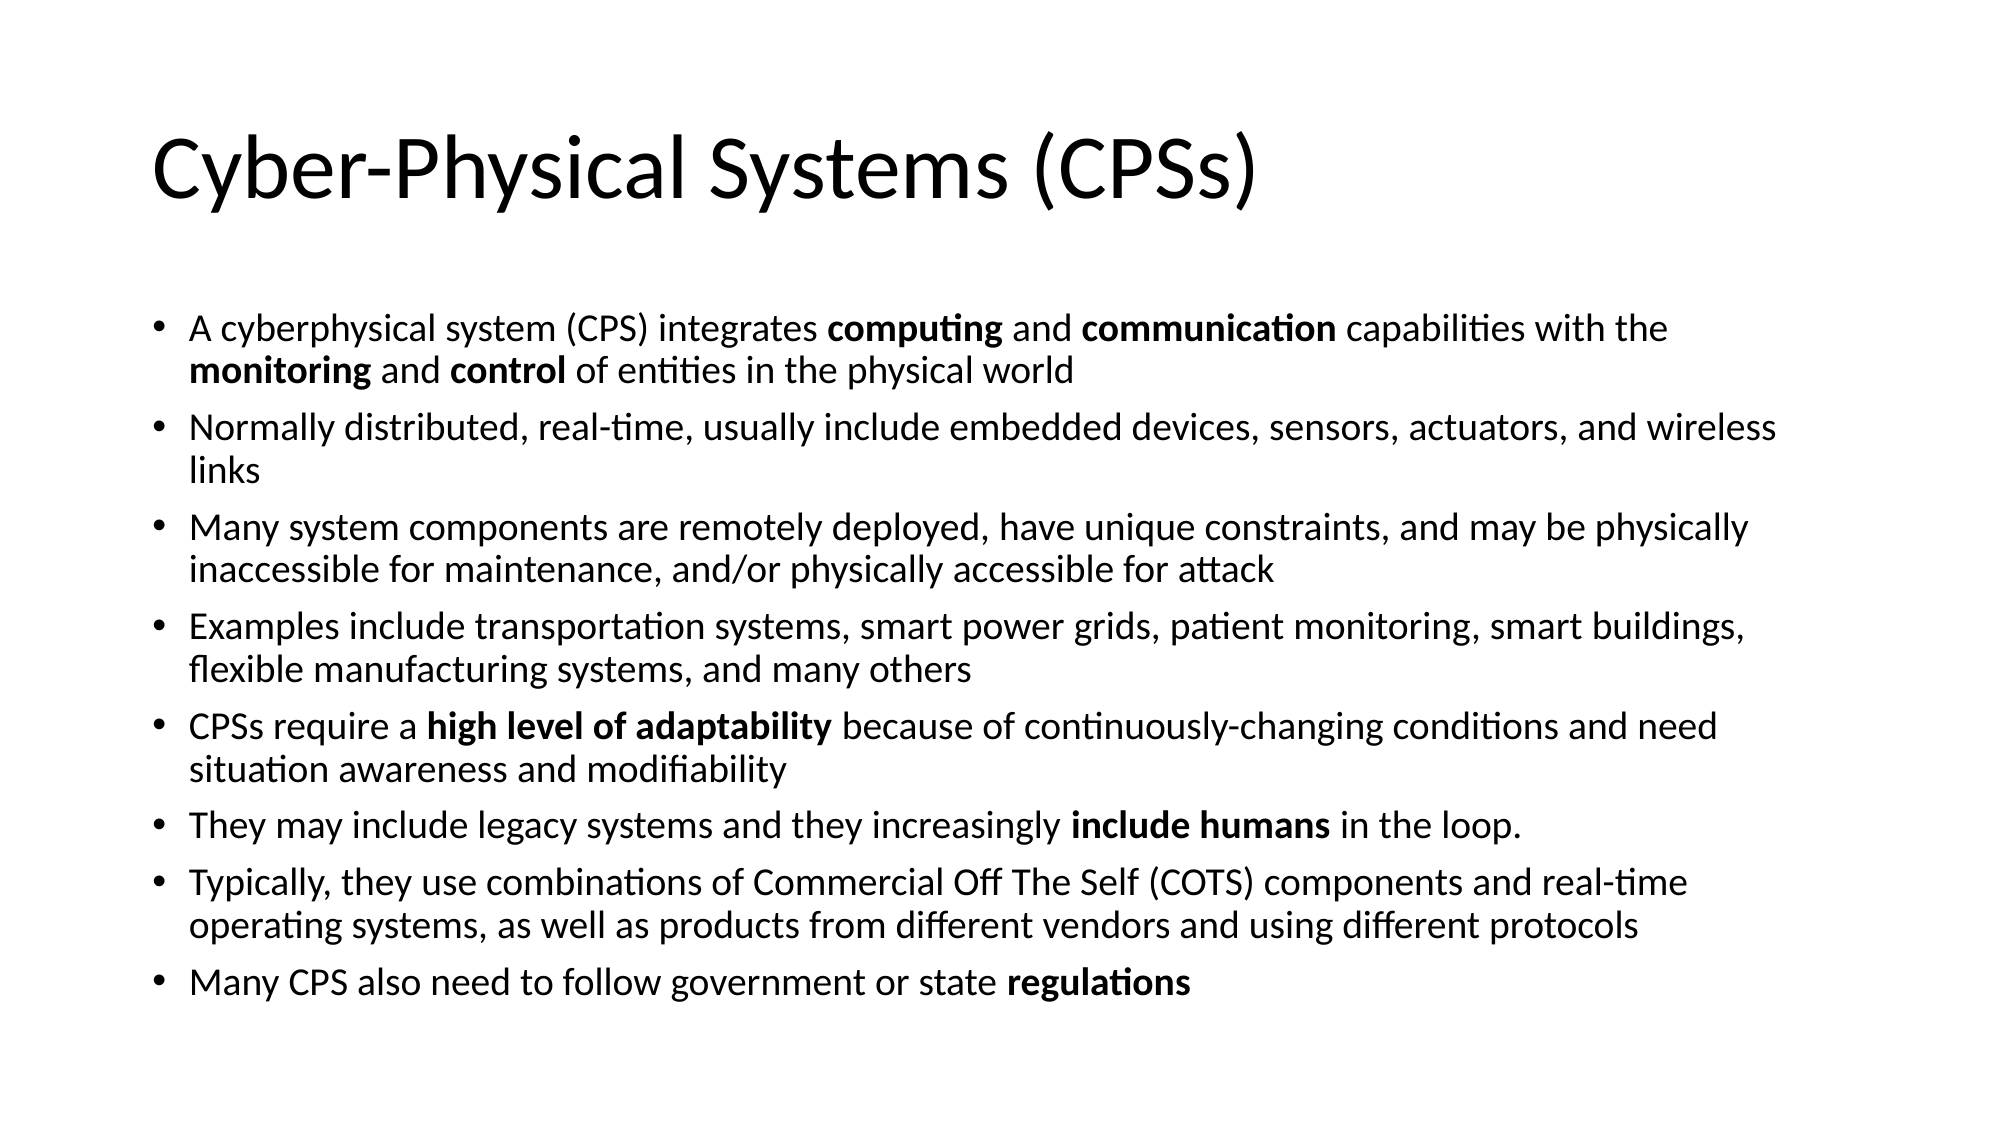

# Cyber-Physical Systems (CPSs)
A cyberphysical system (CPS) integrates computing and communication capabilities with the monitoring and control of entities in the physical world
Normally distributed, real-time, usually include embedded devices, sensors, actuators, and wireless links
Many system components are remotely deployed, have unique constraints, and may be physically inaccessible for maintenance, and/or physically accessible for attack
Examples include transportation systems, smart power grids, patient monitoring, smart buildings, flexible manufacturing systems, and many others
CPSs require a high level of adaptability because of continuously-changing conditions and need situation awareness and modifiability
They may include legacy systems and they increasingly include humans in the loop.
Typically, they use combinations of Commercial Off The Self (COTS) components and real-time operating systems, as well as products from different vendors and using different protocols
Many CPS also need to follow government or state regulations